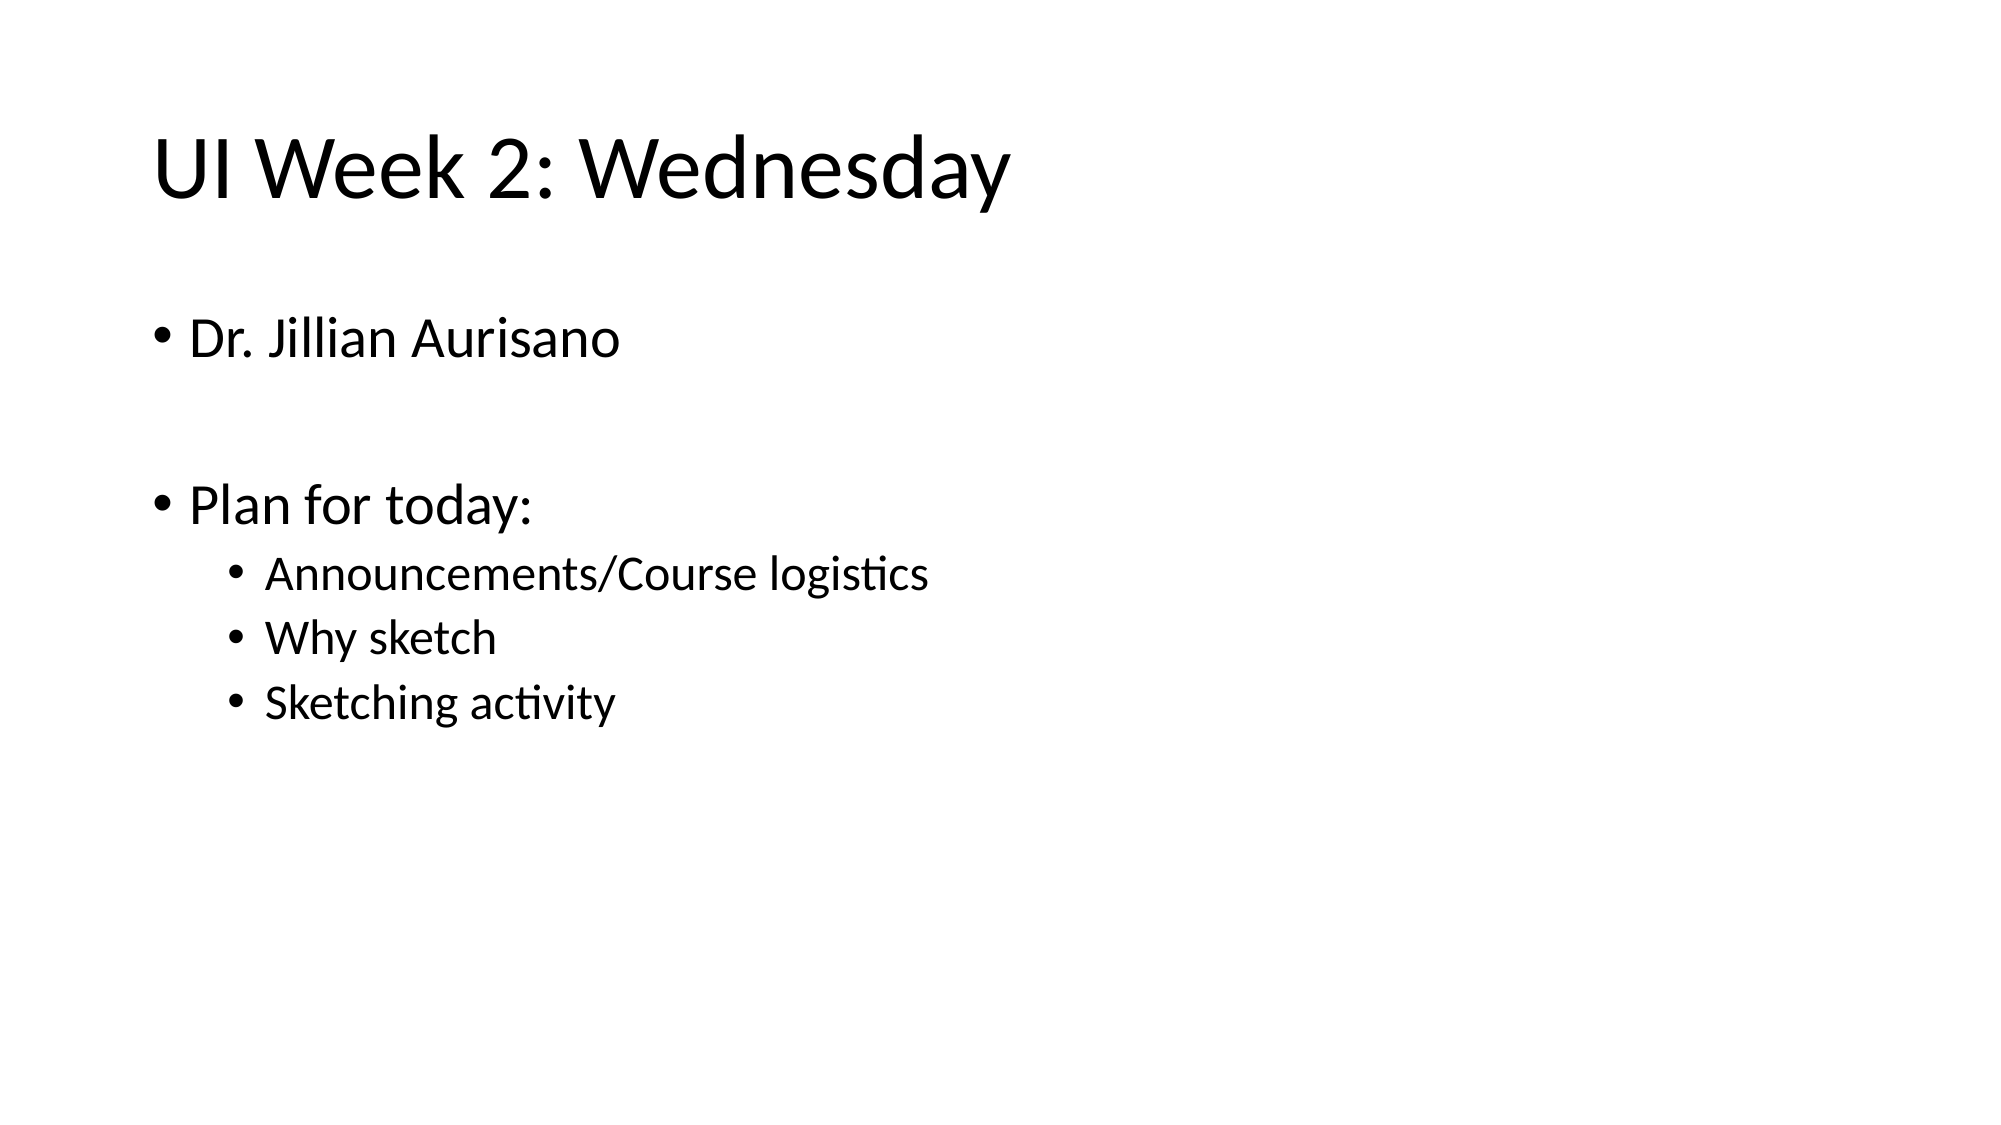

# UI Week 2: Wednesday
Dr. Jillian Aurisano

Plan for today:
Announcements/Course logistics
Why sketch
Sketching activity